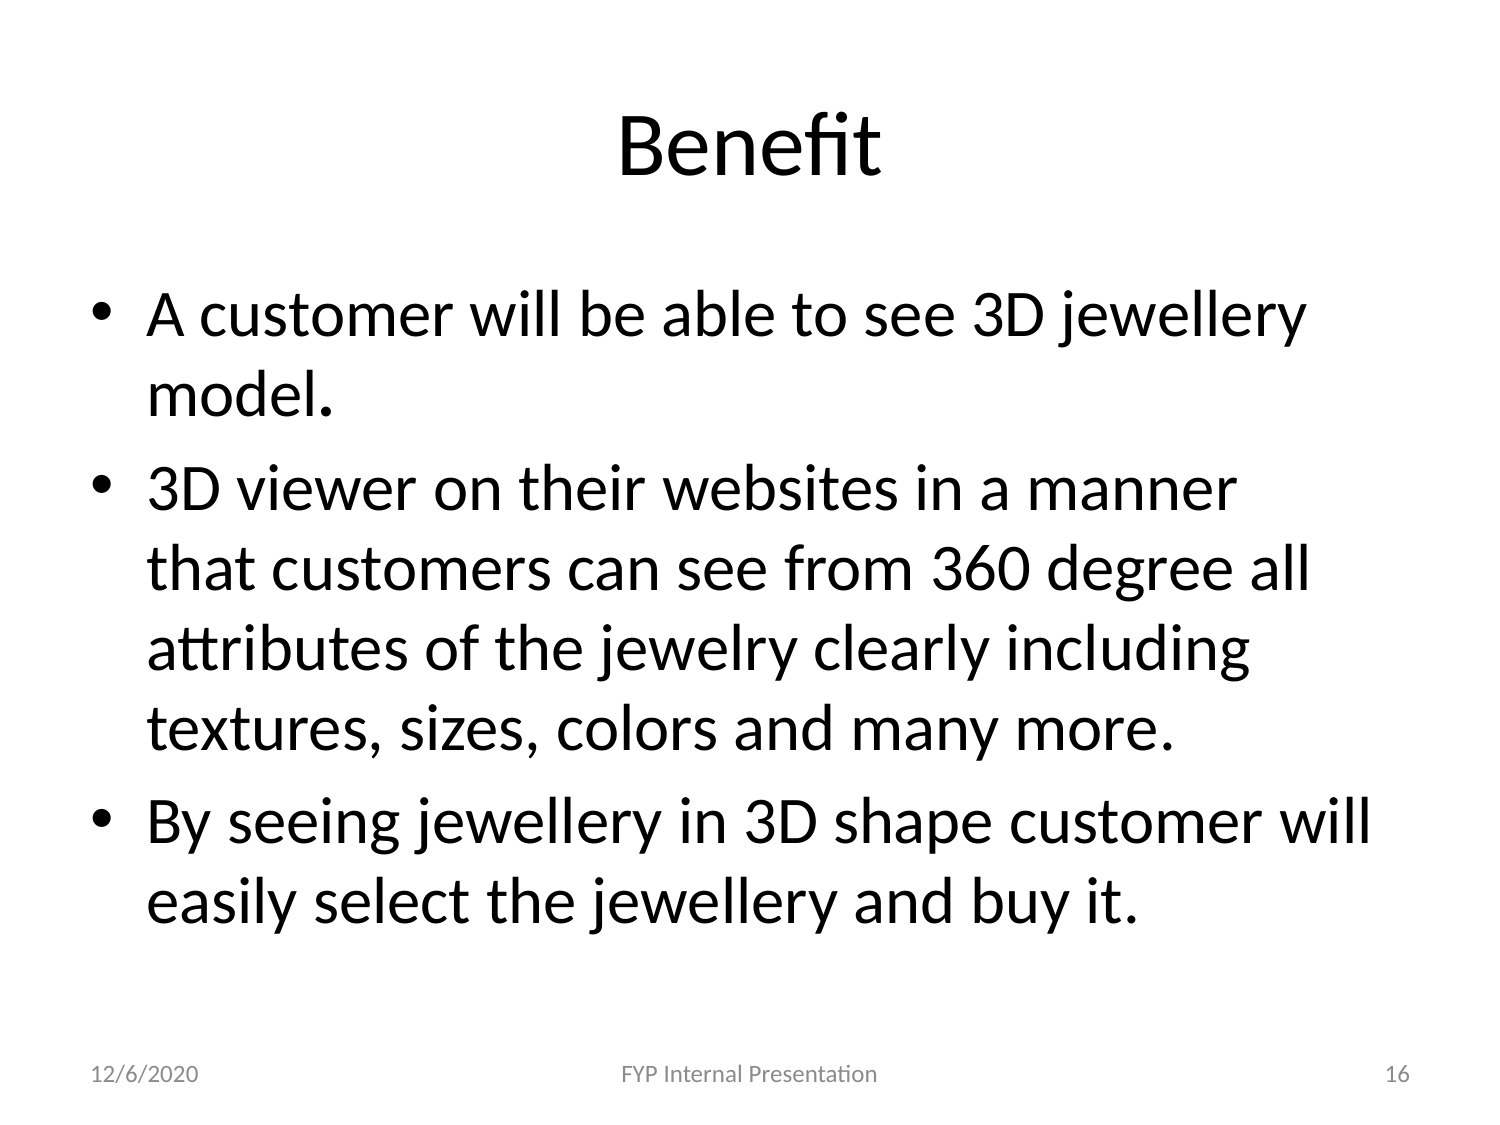

# Benefit
A customer will be able to see 3D jewellery model.
3D viewer on their websites in a manner  that customers can see from 360 degree all attributes of the jewelry clearly including textures, sizes, colors and many more.
By seeing jewellery in 3D shape customer will easily select the jewellery and buy it.
12/6/2020
FYP Internal Presentation
16